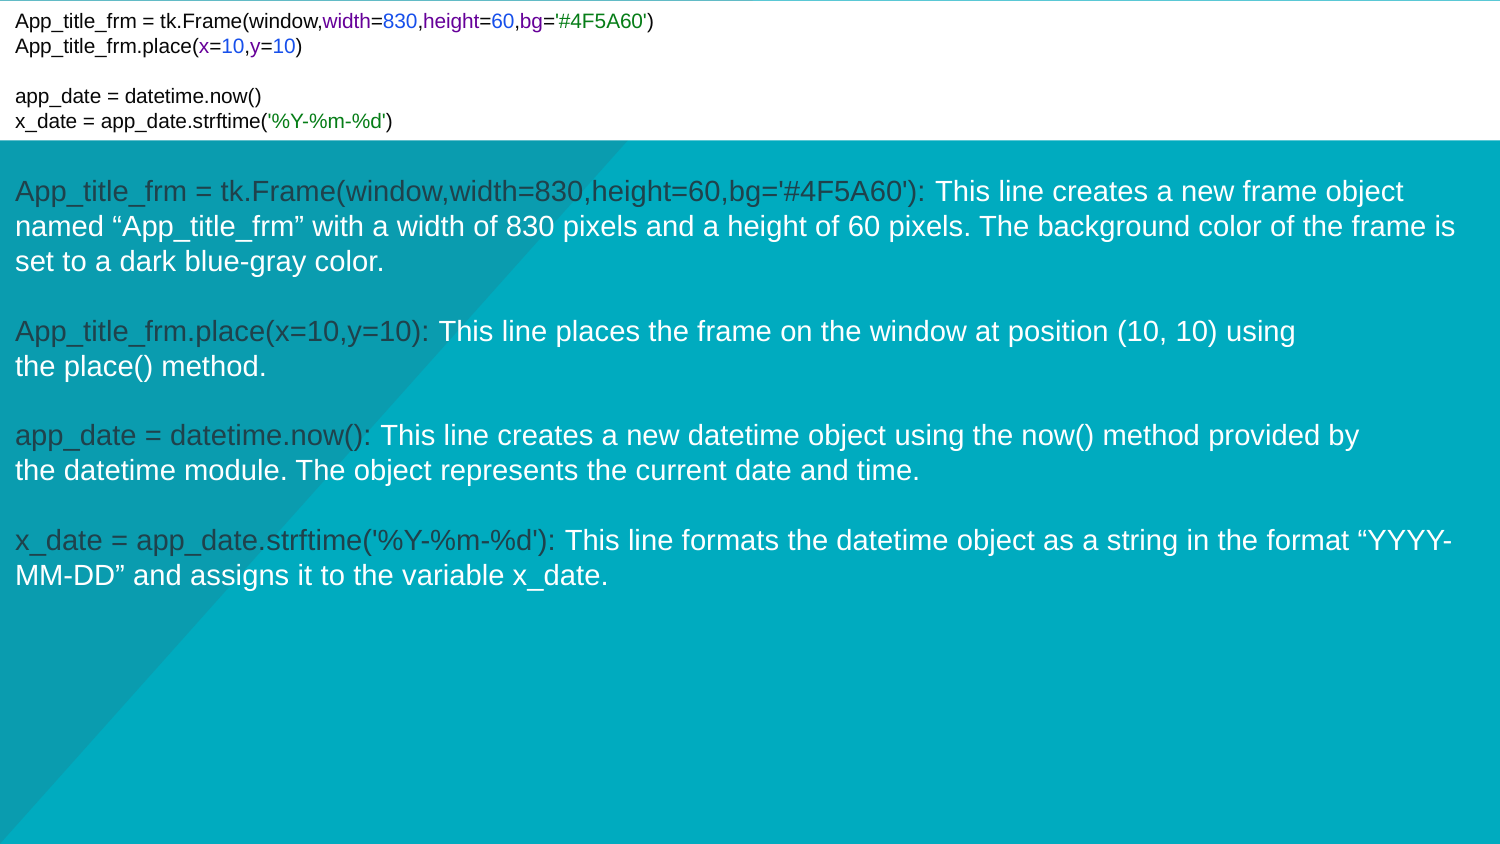

App_title_frm = tk.Frame(window,width=830,height=60,bg='#4F5A60')
App_title_frm.place(x=10,y=10)
app_date = datetime.now()
x_date = app_date.strftime('%Y-%m-%d')
# App_title_frm = tk.Frame(window,width=830,height=60,bg='#4F5A60'): This line creates a new frame object named “App_title_frm” with a width of 830 pixels and a height of 60 pixels. The background color of the frame is set to a dark blue-gray color. App_title_frm.place(x=10,y=10): This line places the frame on the window at position (10, 10) using the place() method. app_date = datetime.now(): This line creates a new datetime object using the now() method provided by the datetime module. The object represents the current date and time. x_date = app_date.strftime('%Y-%m-%d'): This line formats the datetime object as a string in the format “YYYY-MM-DD” and assigns it to the variable x_date.